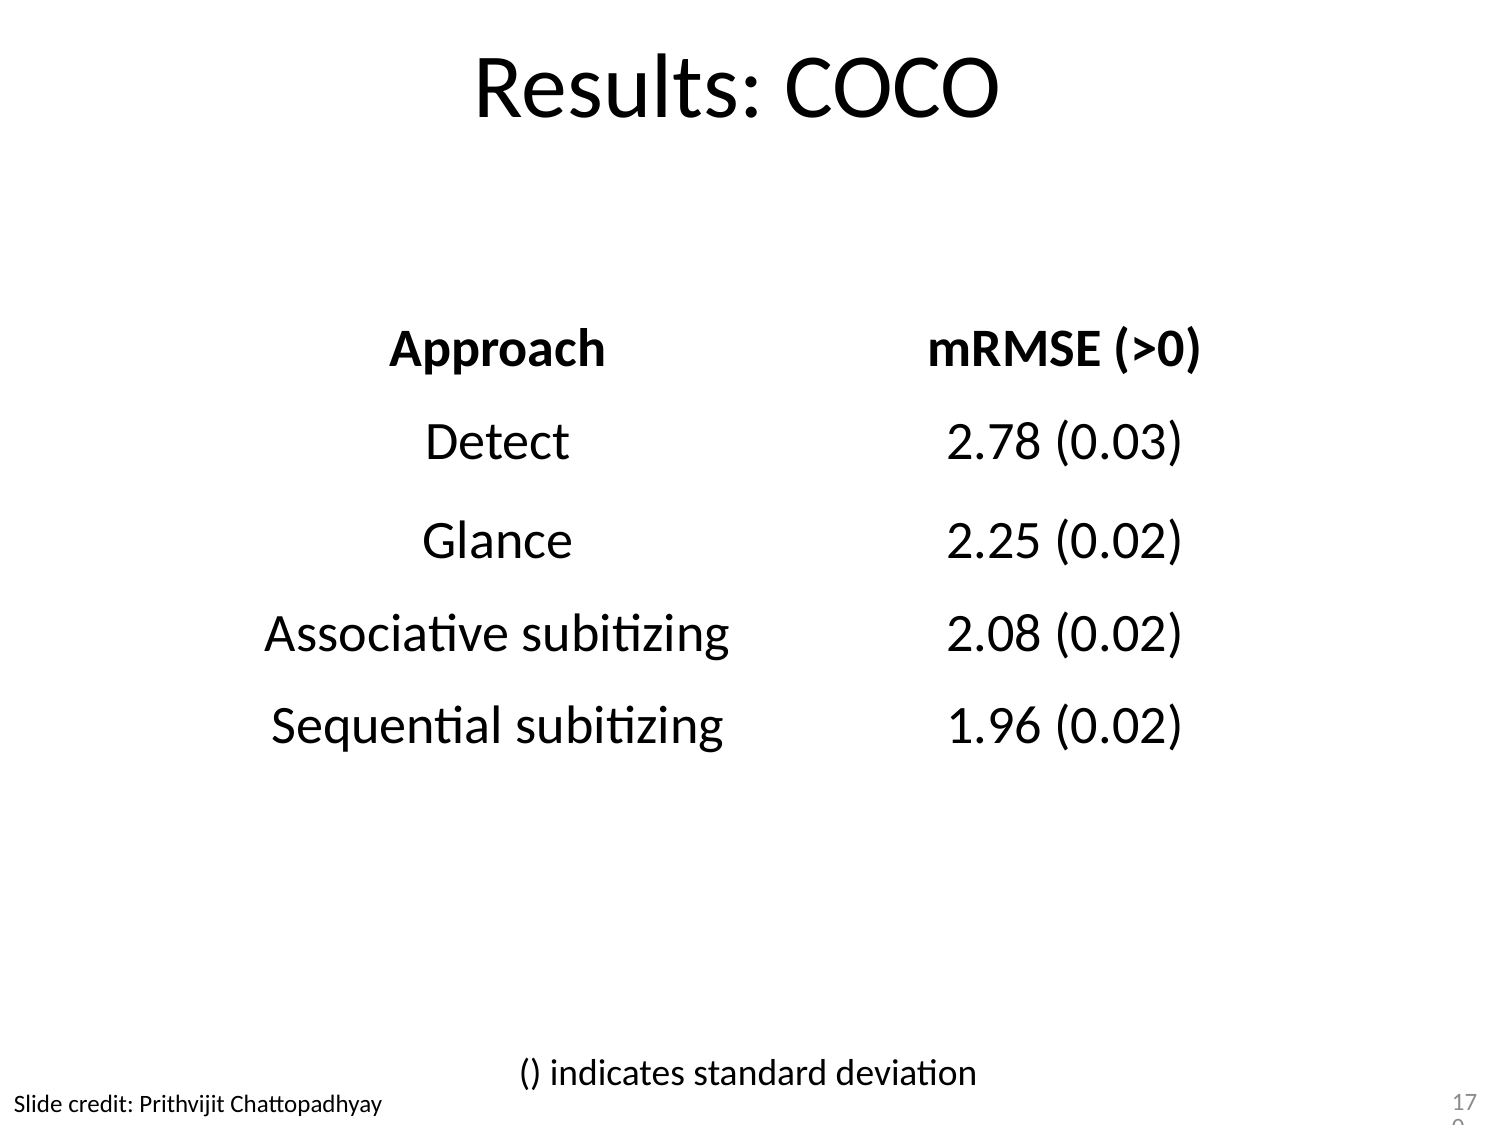

# Results: COCO
| Approach | mRMSE (>0) |
| --- | --- |
| Detect | 2.78 (0.03) |
| Glance | 2.25 (0.02) |
| Associative subitizing | 2.08 (0.02) |
| Sequential subitizing | 1.96 (0.02) |
() indicates standard deviation
170
Slide credit: Prithvijit Chattopadhyay